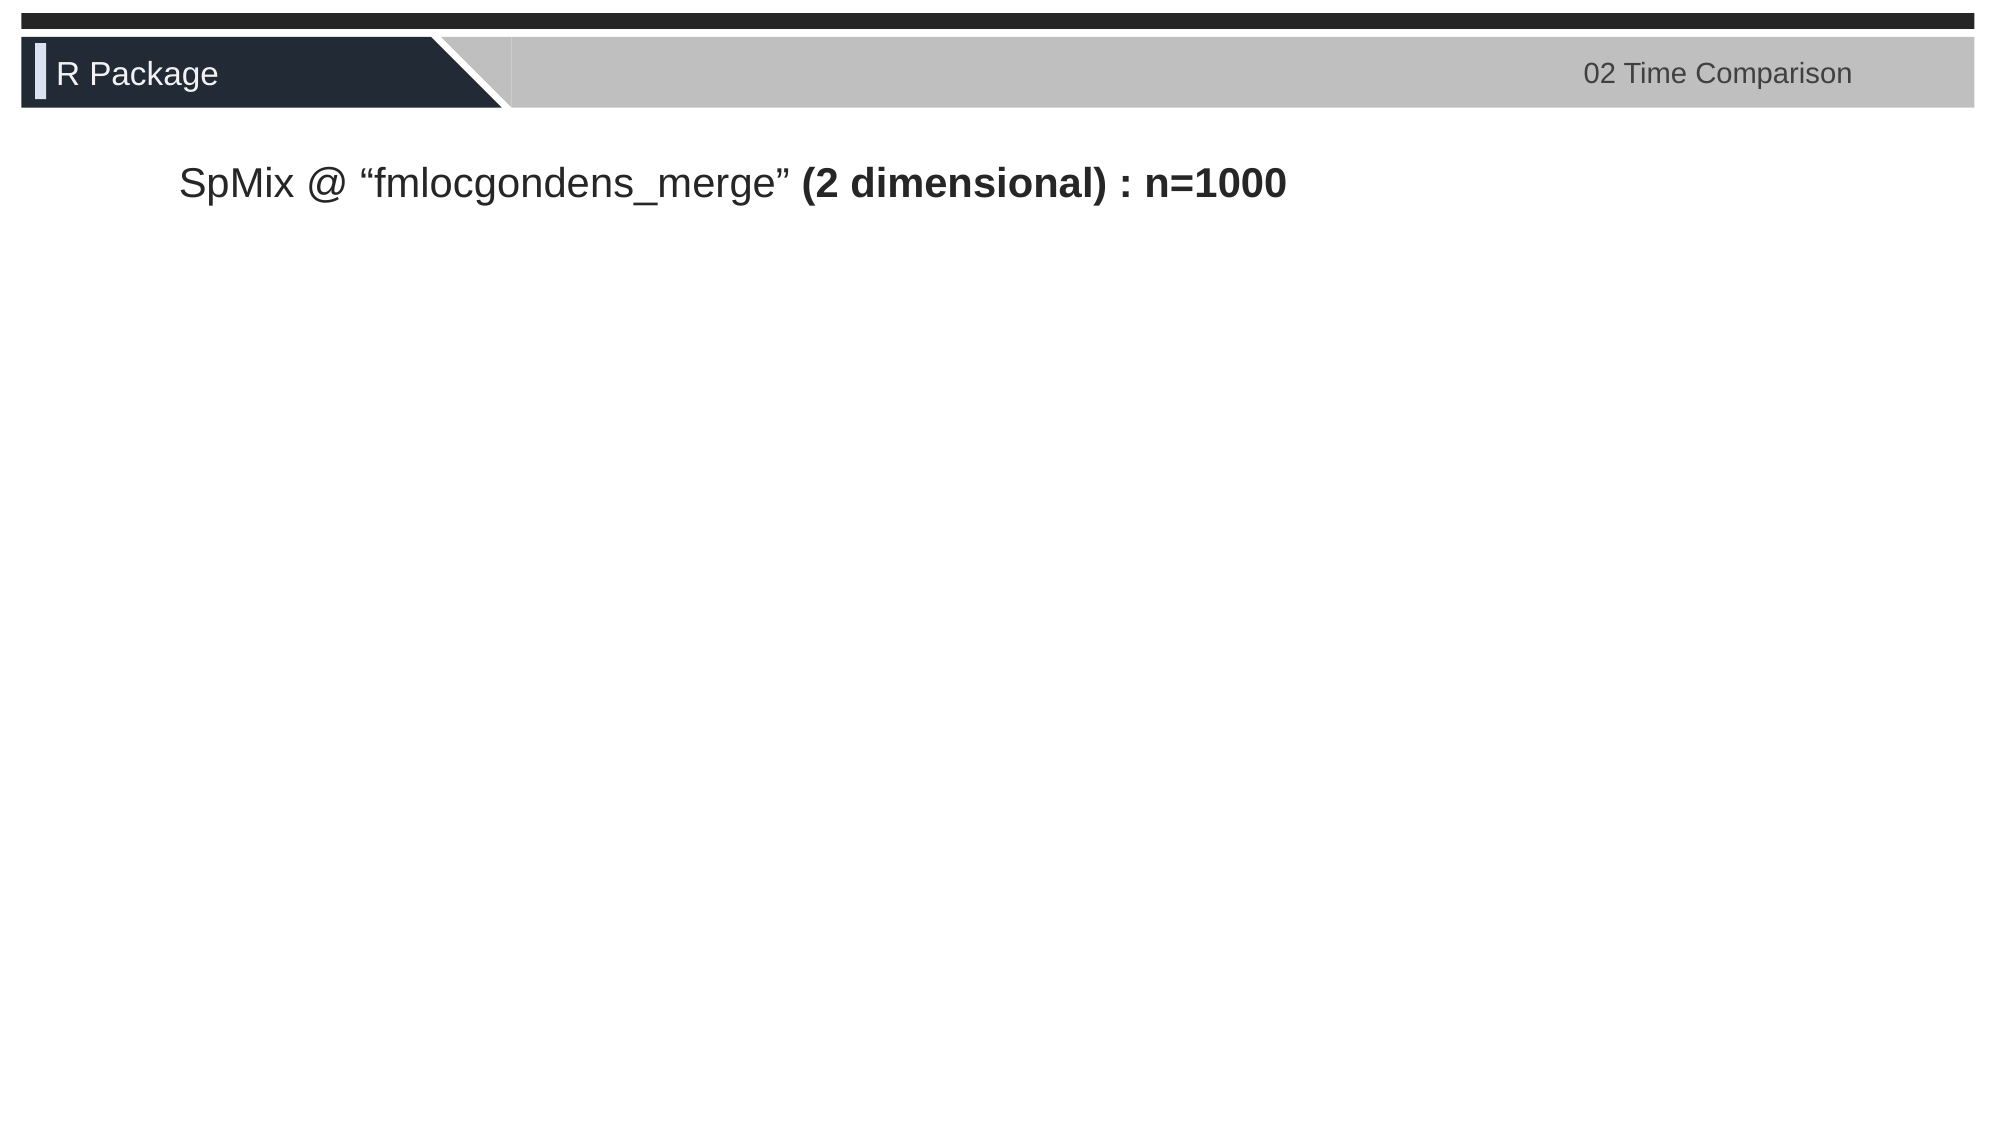

R Package
02 Time Comparison
SpMix @ “fmlocgondens_merge” (2 dimensional) : n=1000